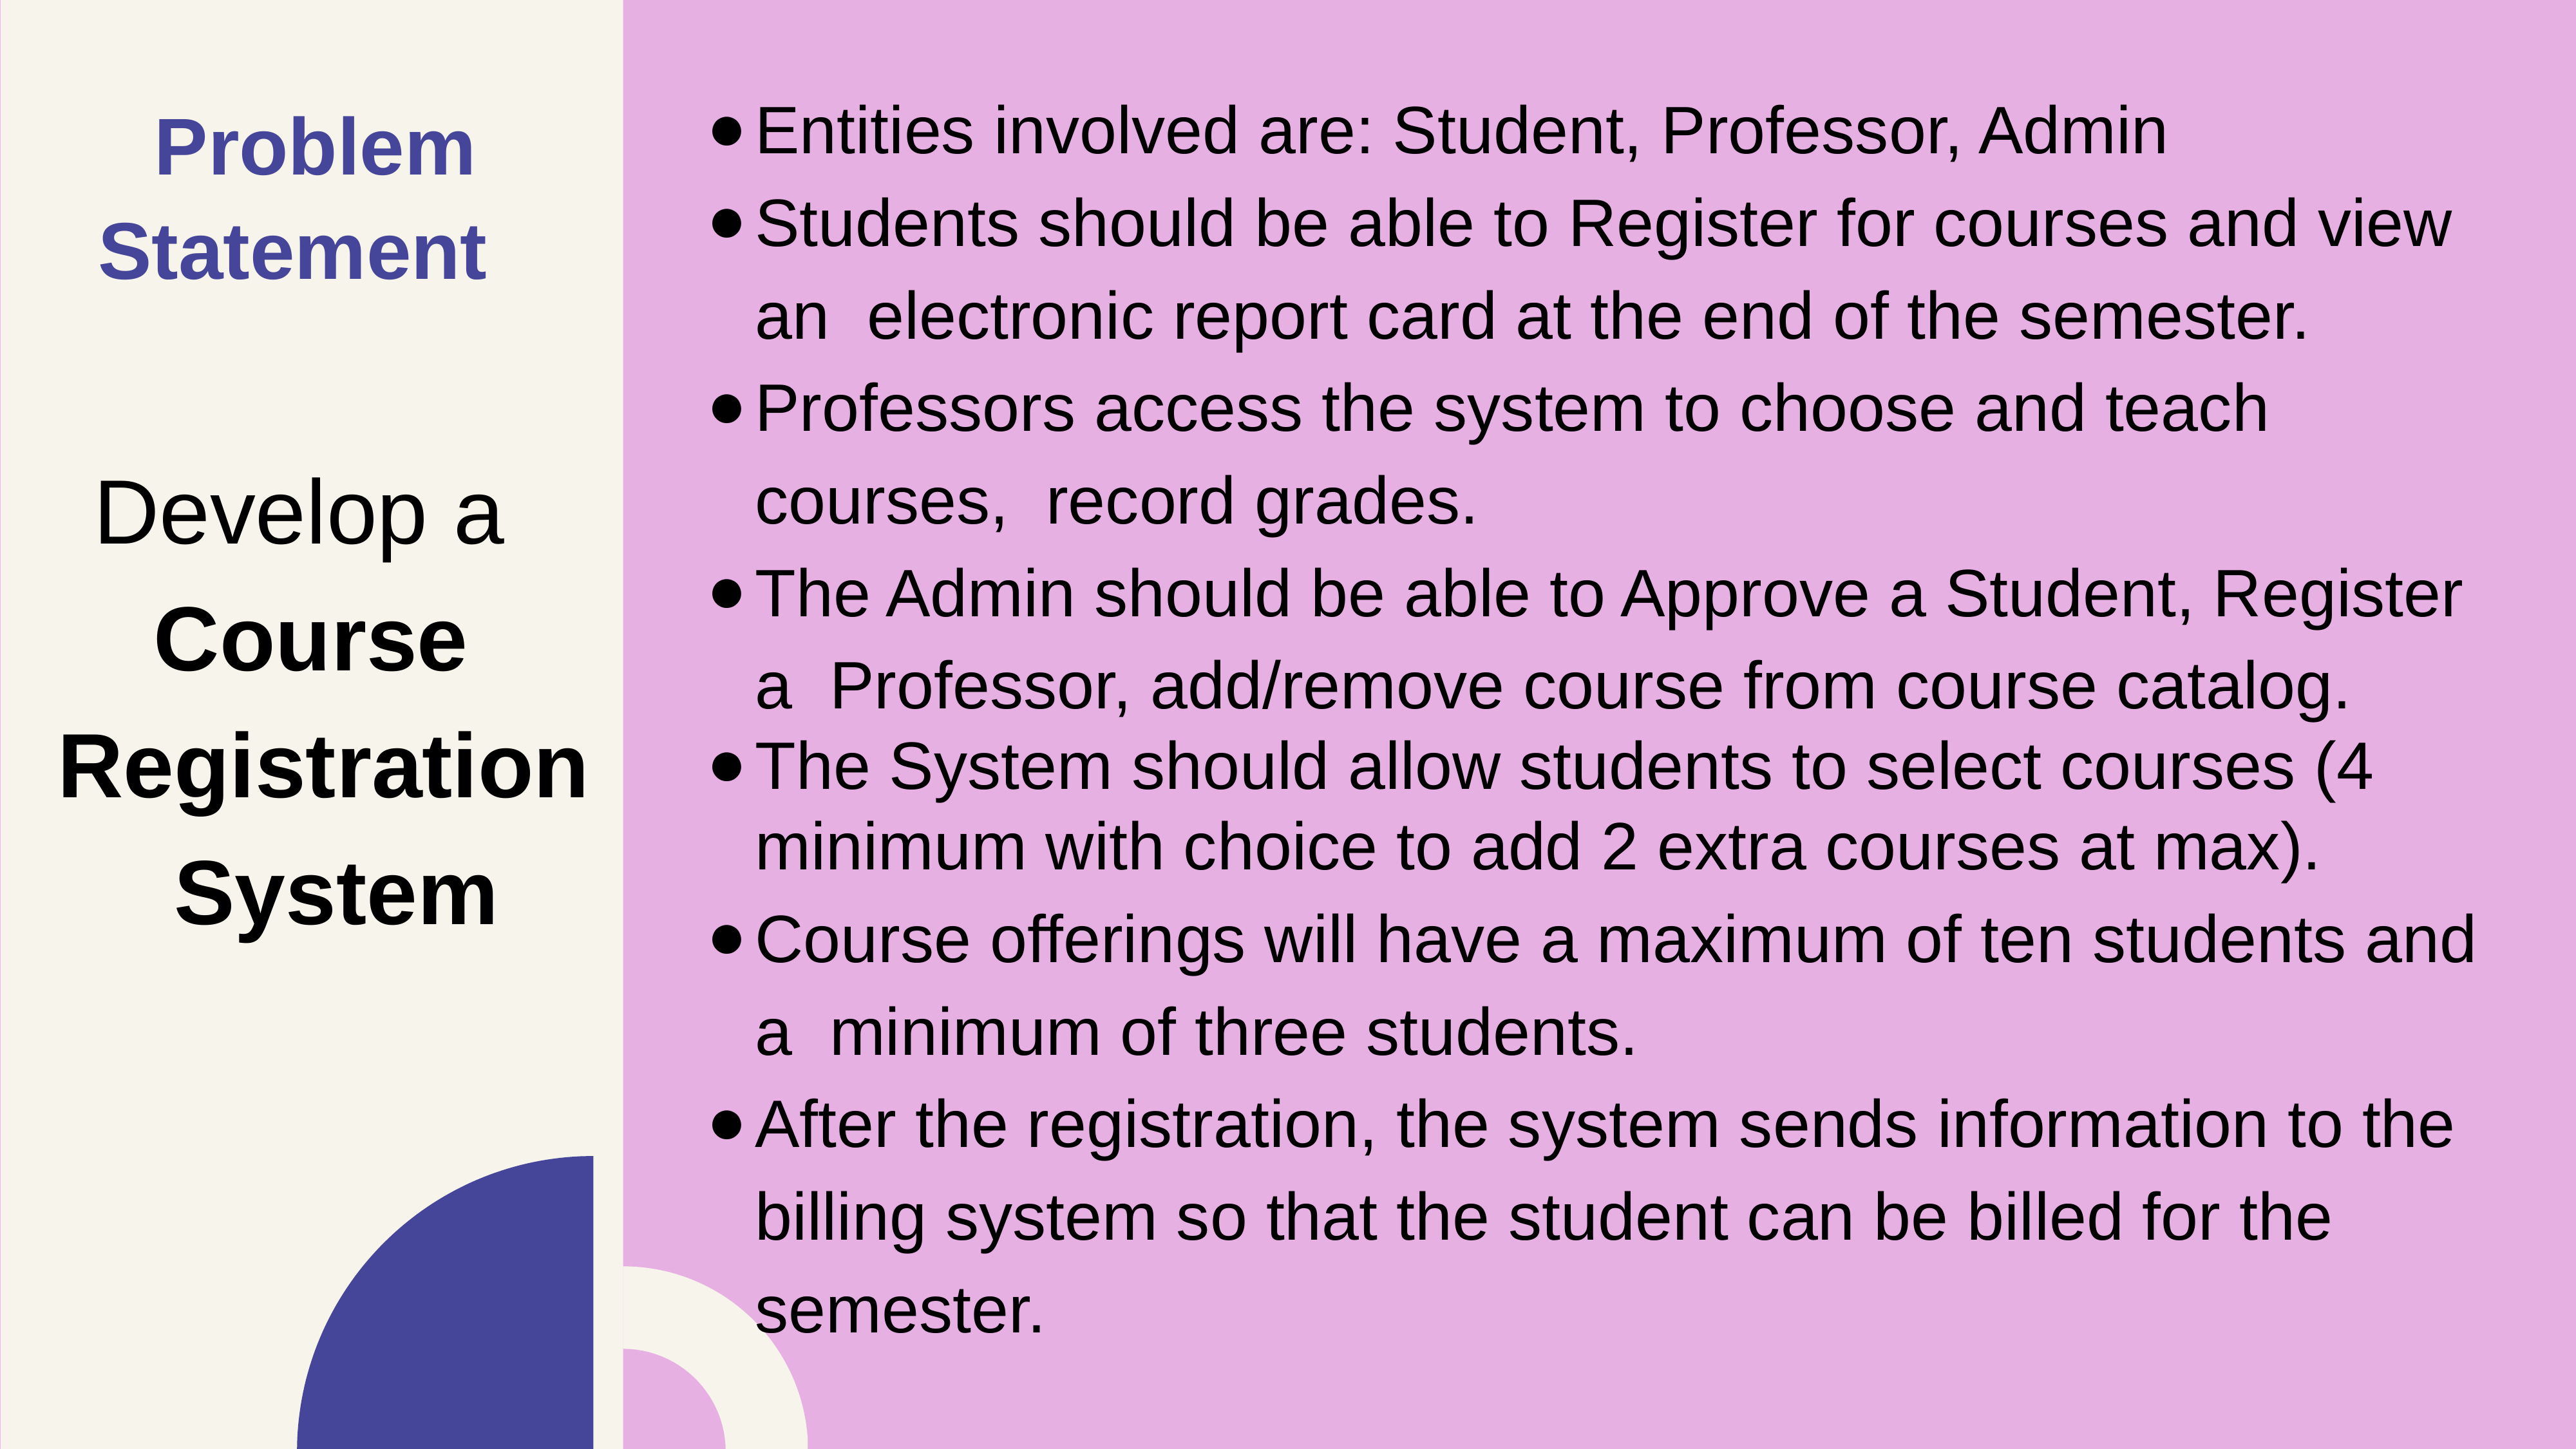

Entities involved are: Student, Professor, Admin
Students should be able to Register for courses and view an  electronic report card at the end of the semester.
Professors access the system to choose and teach courses,  record grades.
The Admin should be able to Approve a Student, Register a  Professor, add/remove course from course catalog.
The System should allow students to select courses (4 minimum with choice to add 2 extra courses at max).
Course offerings will have a maximum of ten students and a  minimum of three students.
After the registration, the system sends information to the  billing system so that the student can be billed for the  semester.
# Problem Statement
Develop a  Course  Registration  System